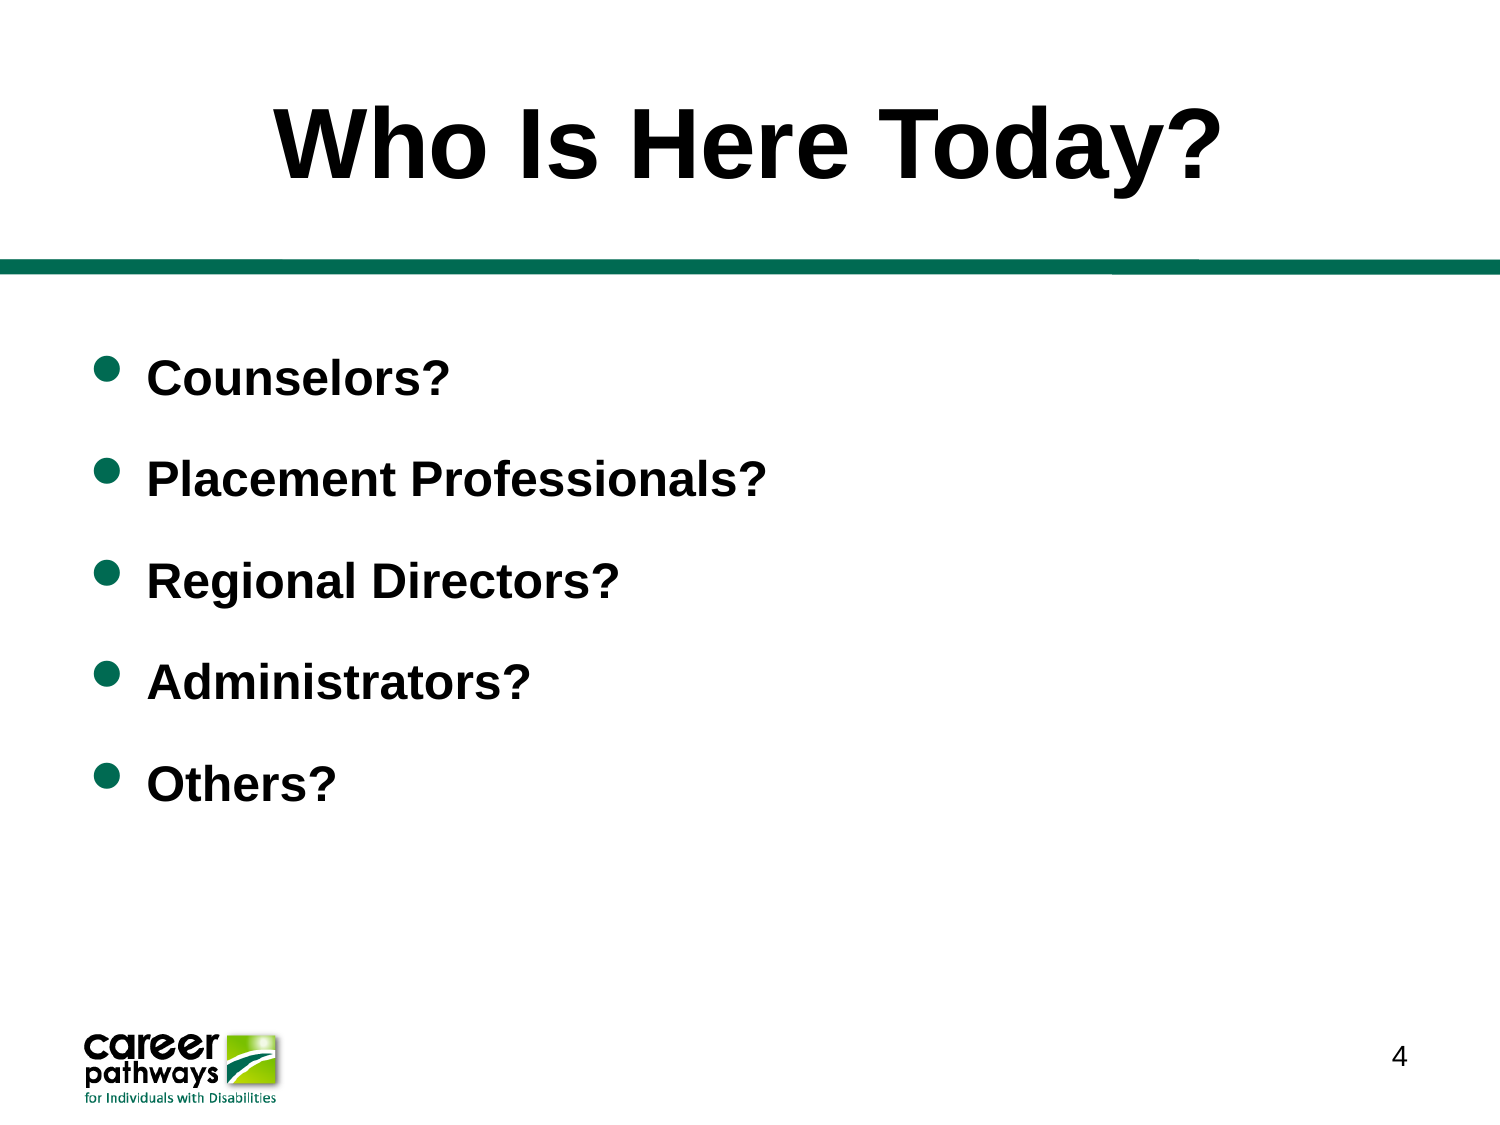

# Who Is Here Today?
Counselors?
Placement Professionals?
Regional Directors?
Administrators?
Others?
4